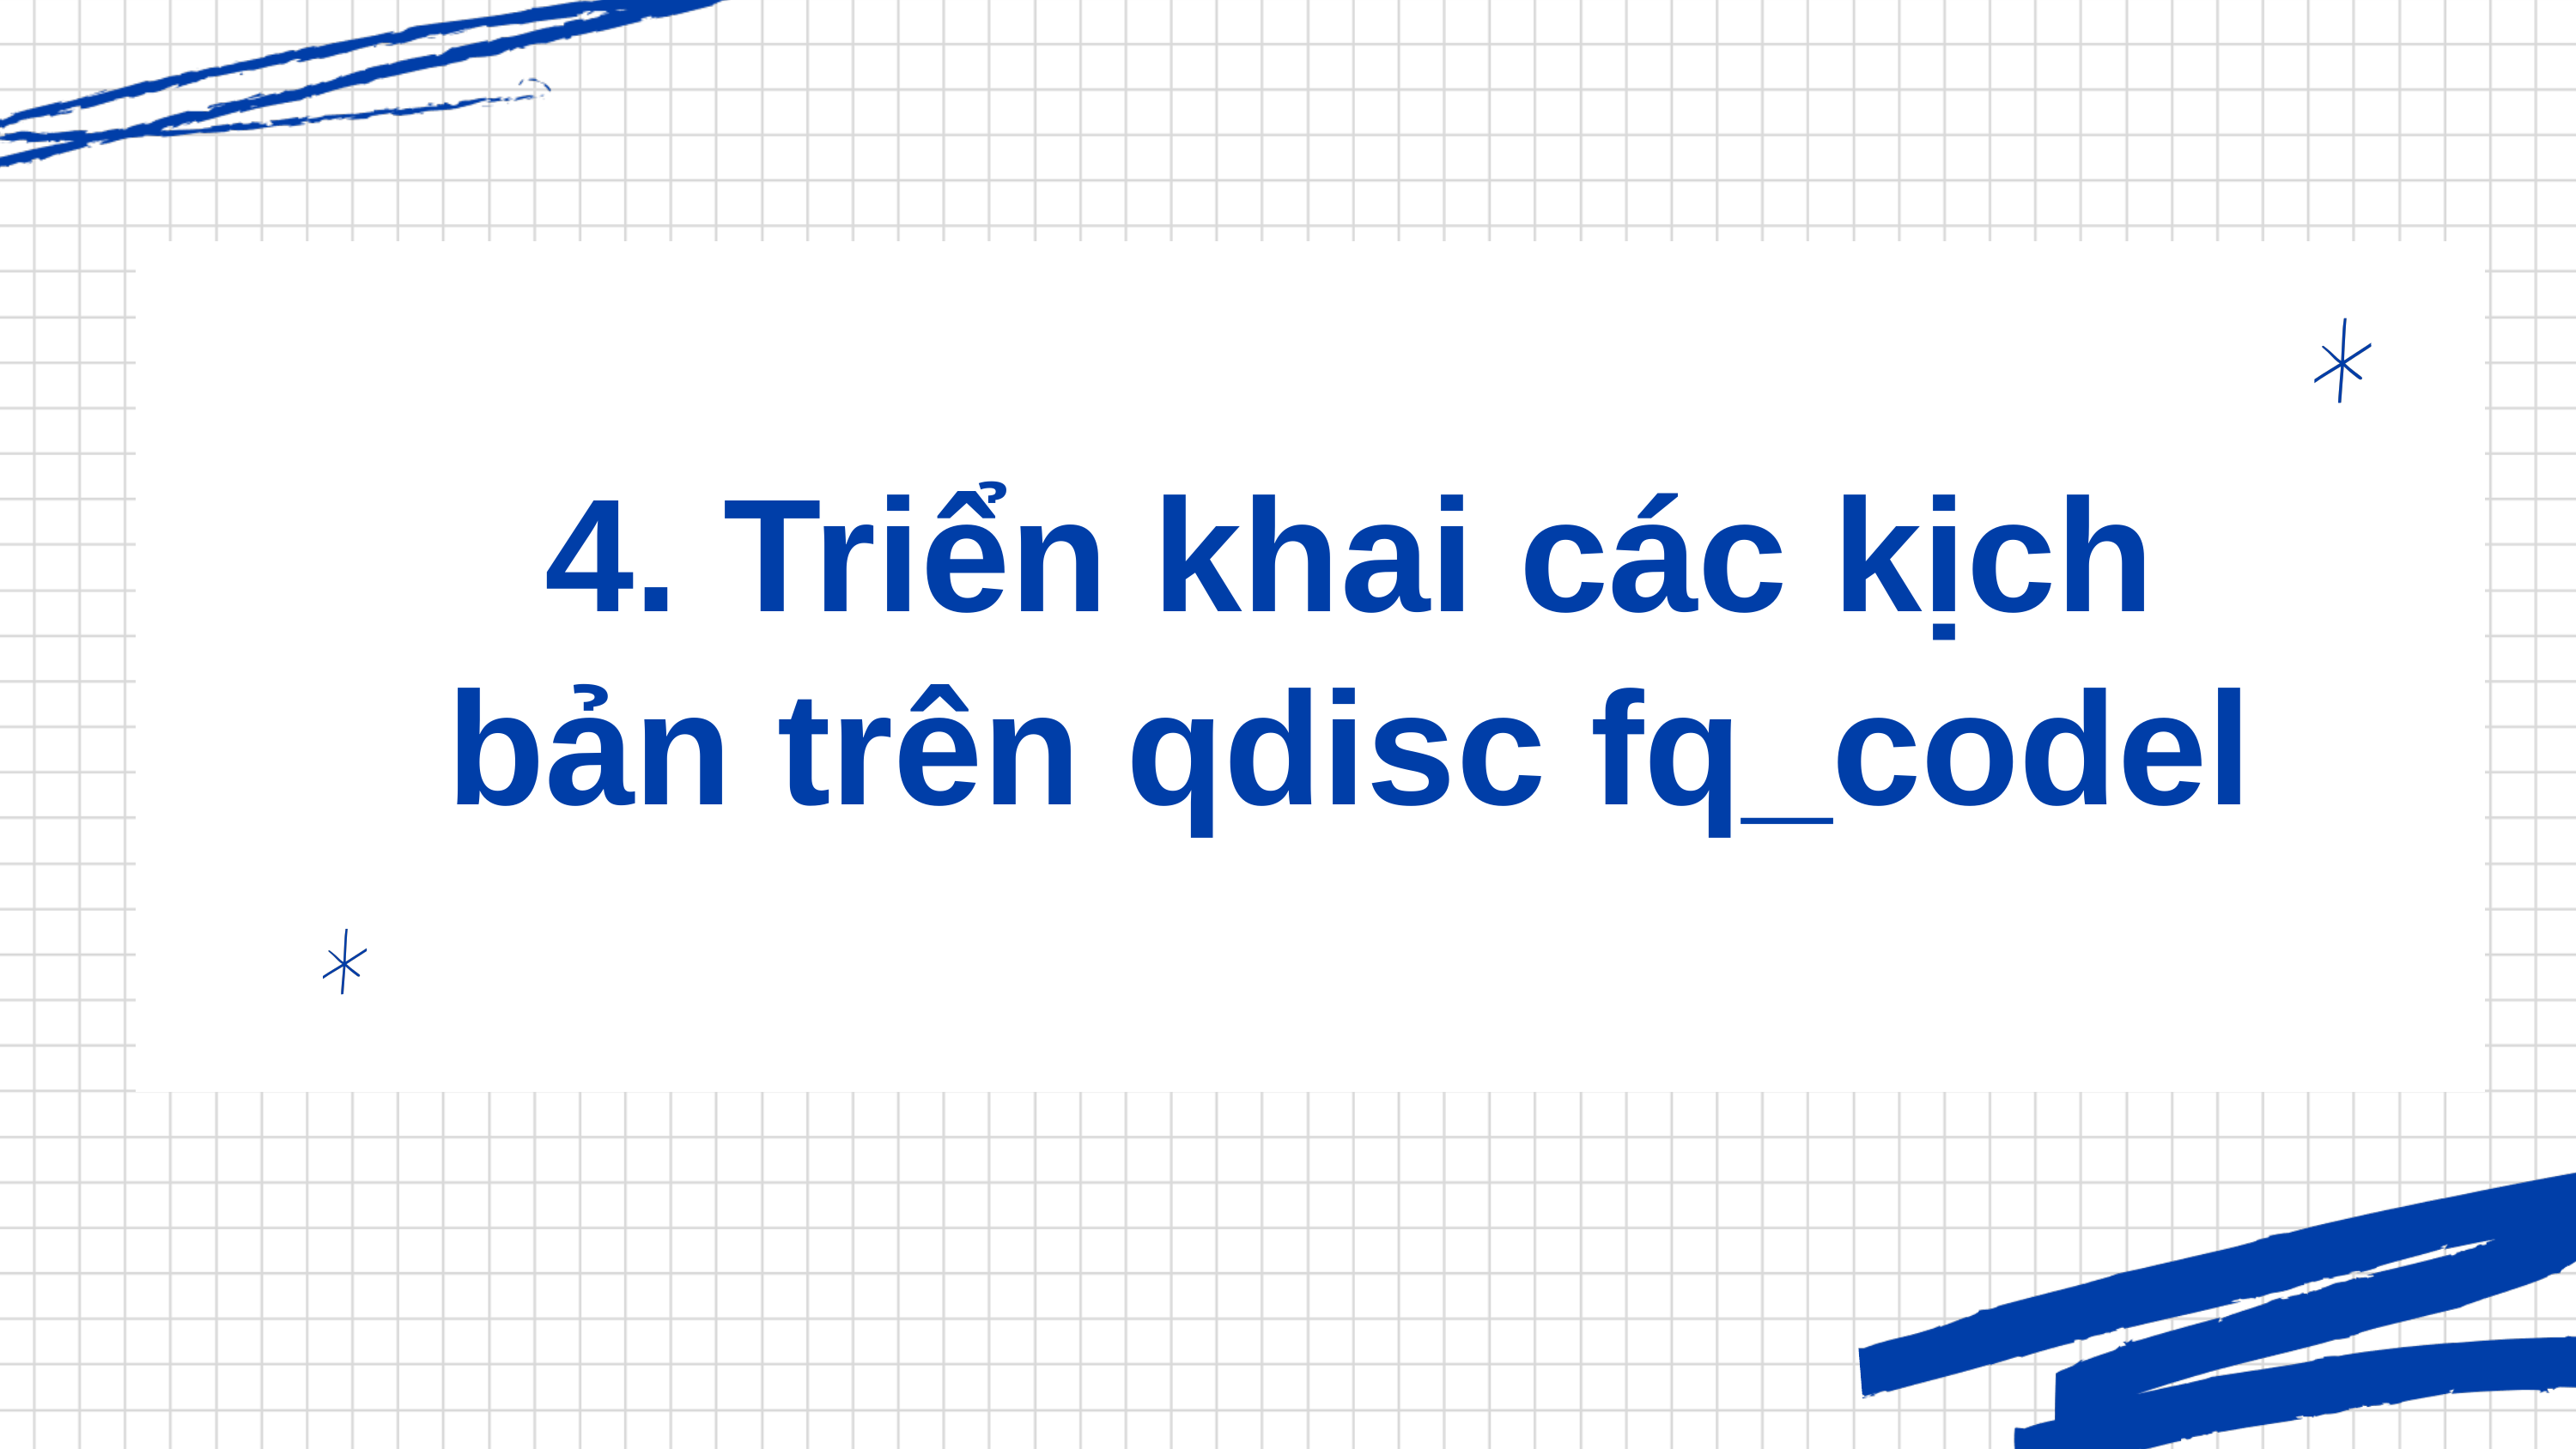

4. Triển khai các kịch bản trên qdisc fq_codel